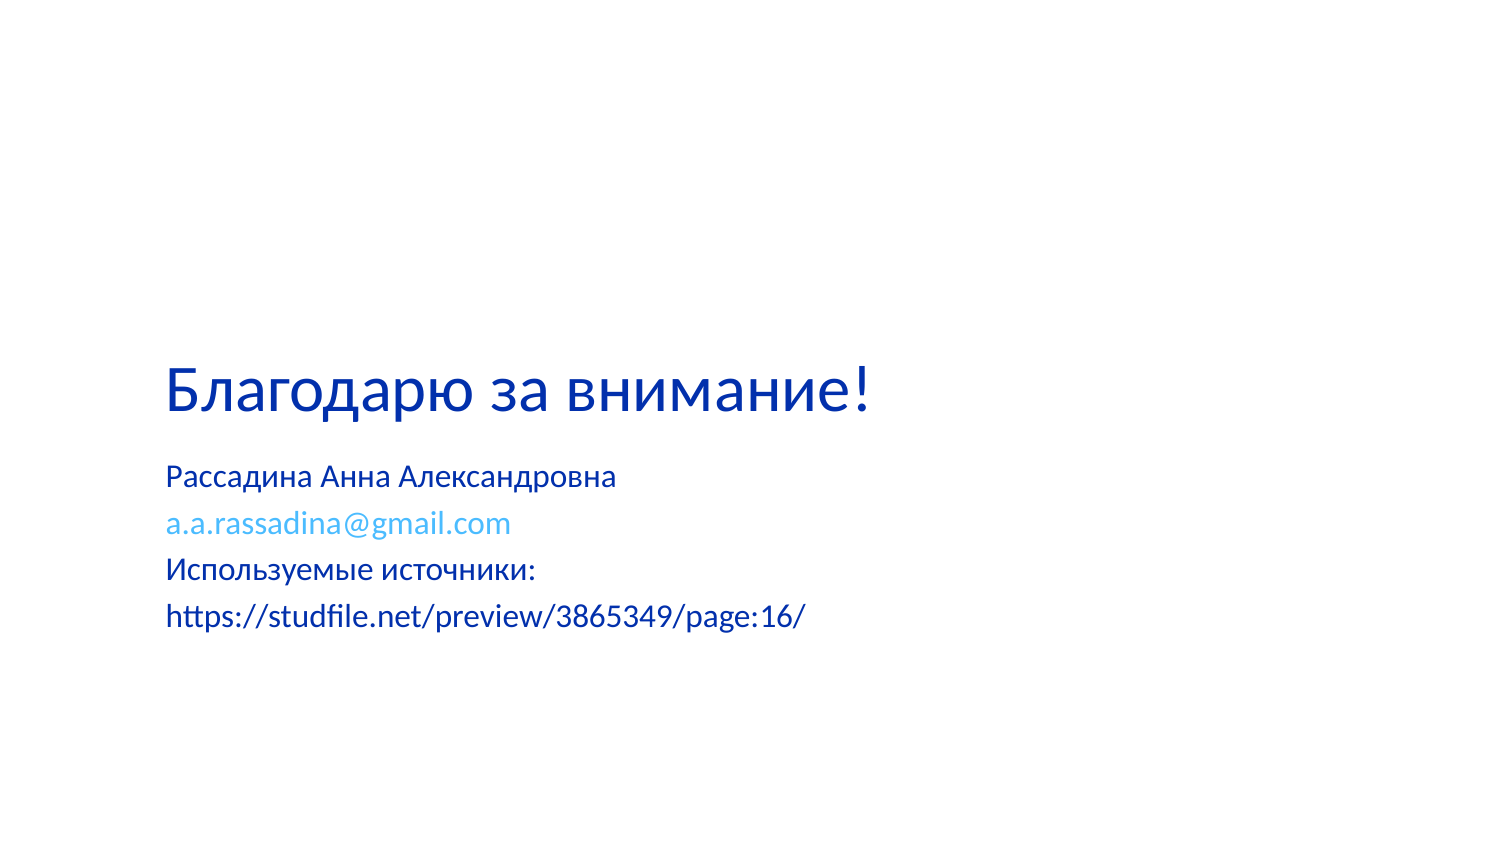

Благодарю за внимание!
Рассадина Анна Александровна
a.a.rassadina@gmail.com
Используемые источники:
https://studfile.net/preview/3865349/page:16/